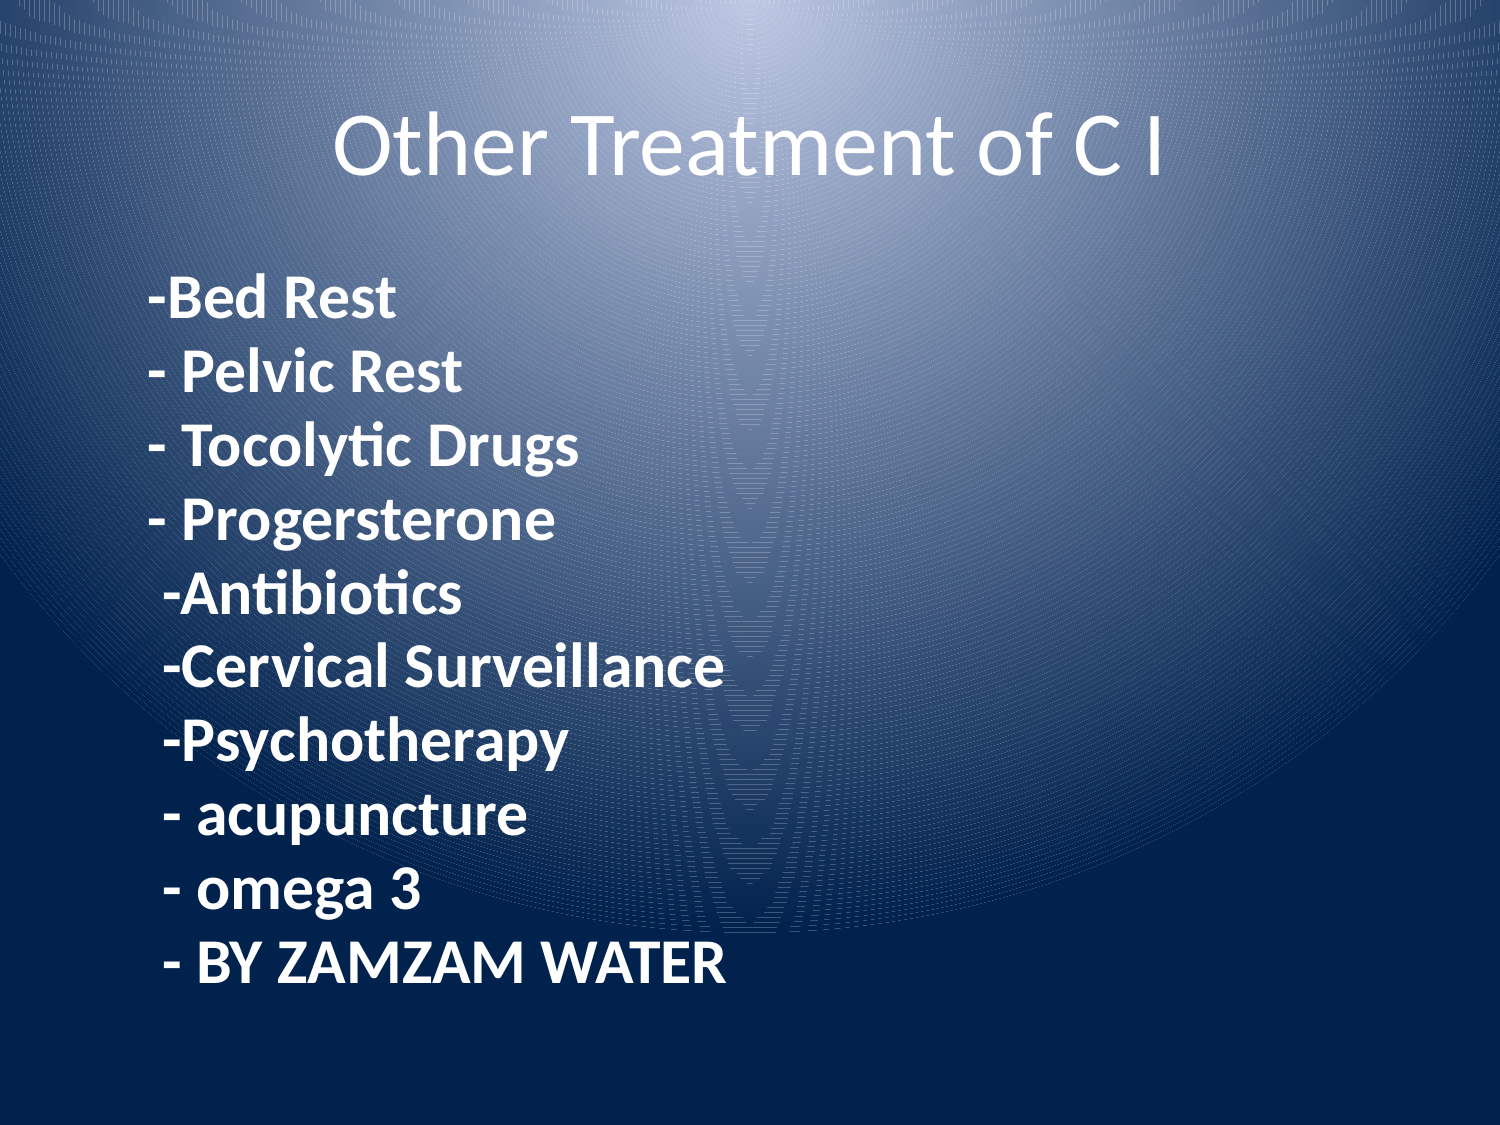

# Other Treatment of C I
    -Bed Rest
    - Pelvic Rest
    - Tocolytic Drugs
    - Progersterone
     -Antibiotics
     -Cervical Surveillance
     -Psychotherapy
     - acupuncture
     - omega 3
     - BY ZAMZAM WATER